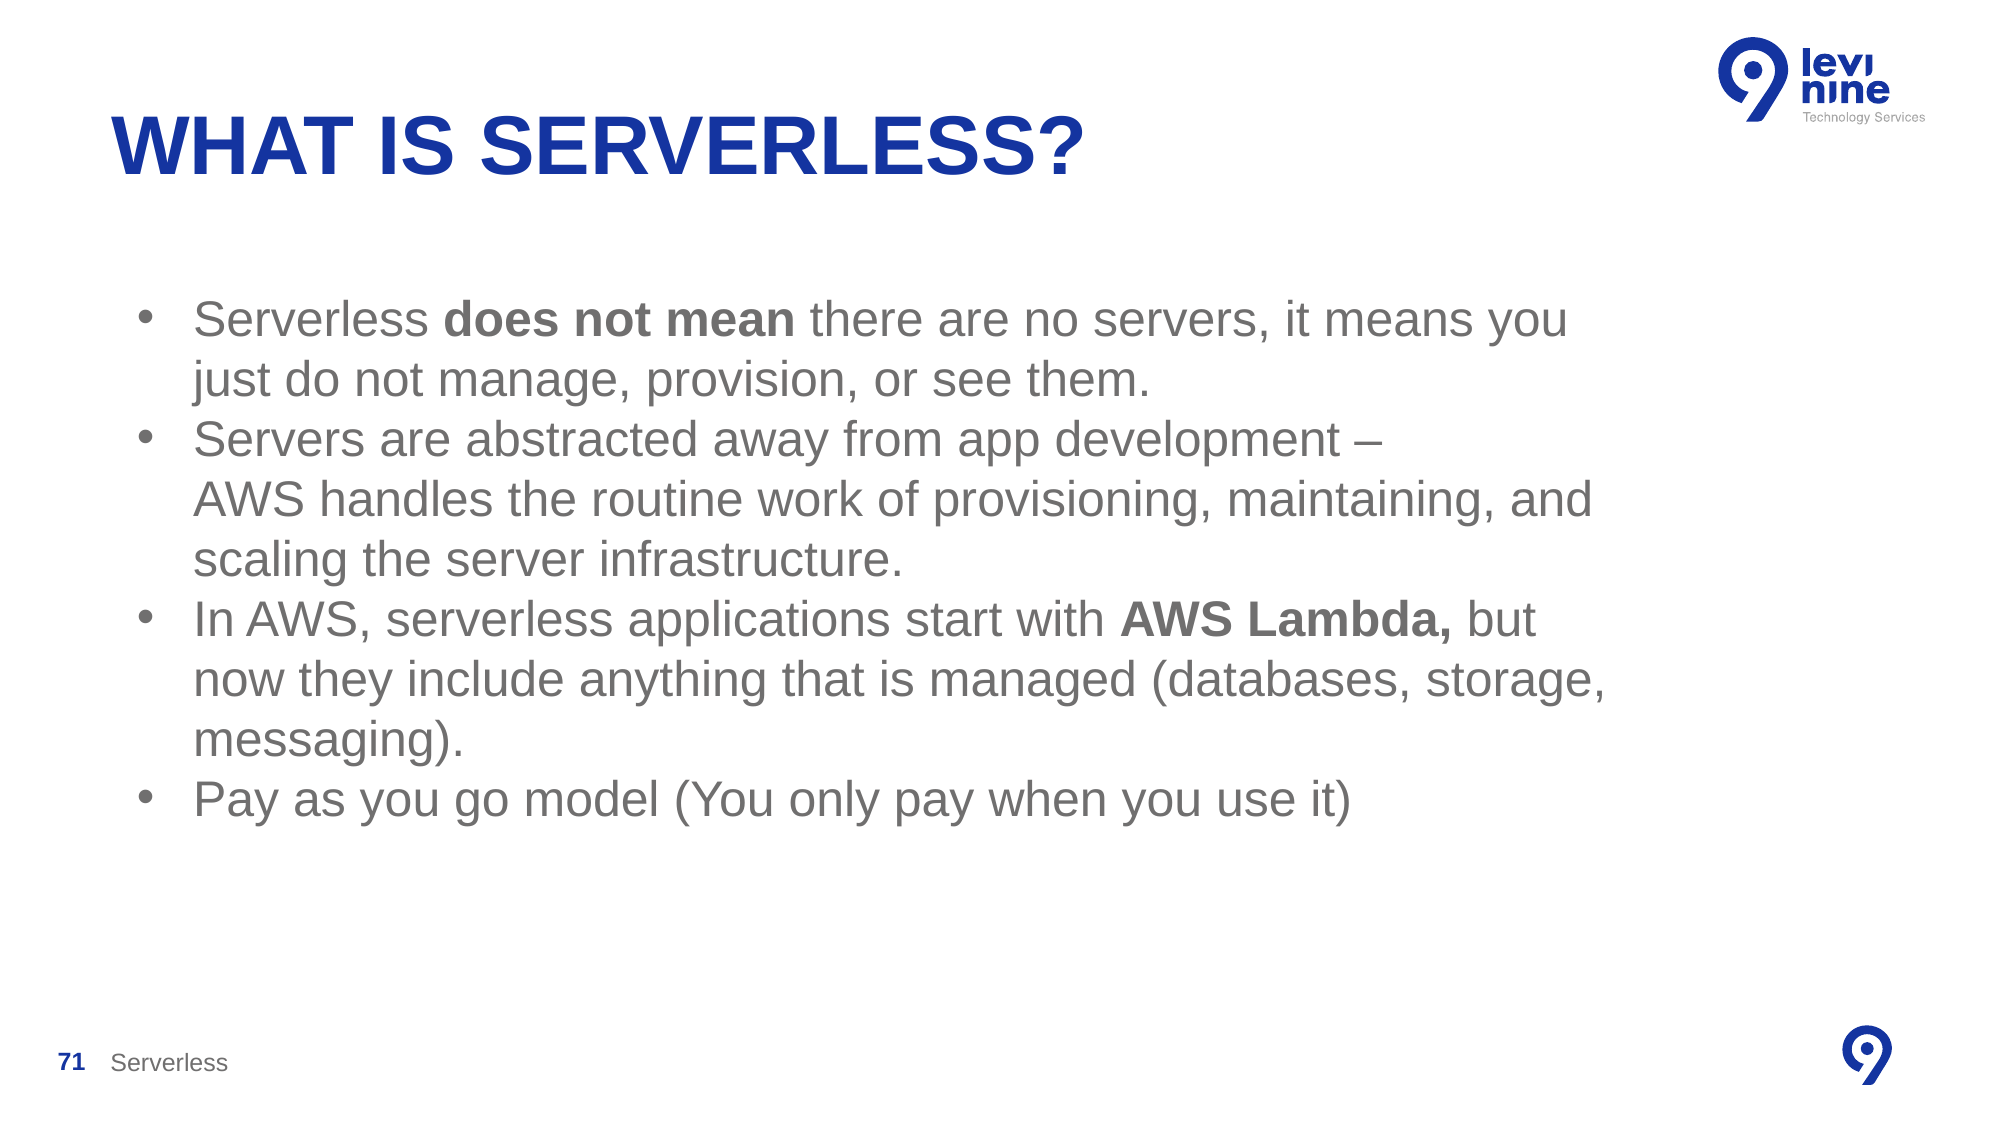

# What is serverless?

Serverless does not mean there are no servers, it means you just do not manage, provision, or see them.
Servers are abstracted away from app development – AWS handles the routine work of provisioning, maintaining, and scaling the server infrastructure.
In AWS, serverless applications start with AWS Lambda, but now they include anything that is managed (databases, storage, messaging).
Pay as you go model (You only pay when you use it)

Serverless
71